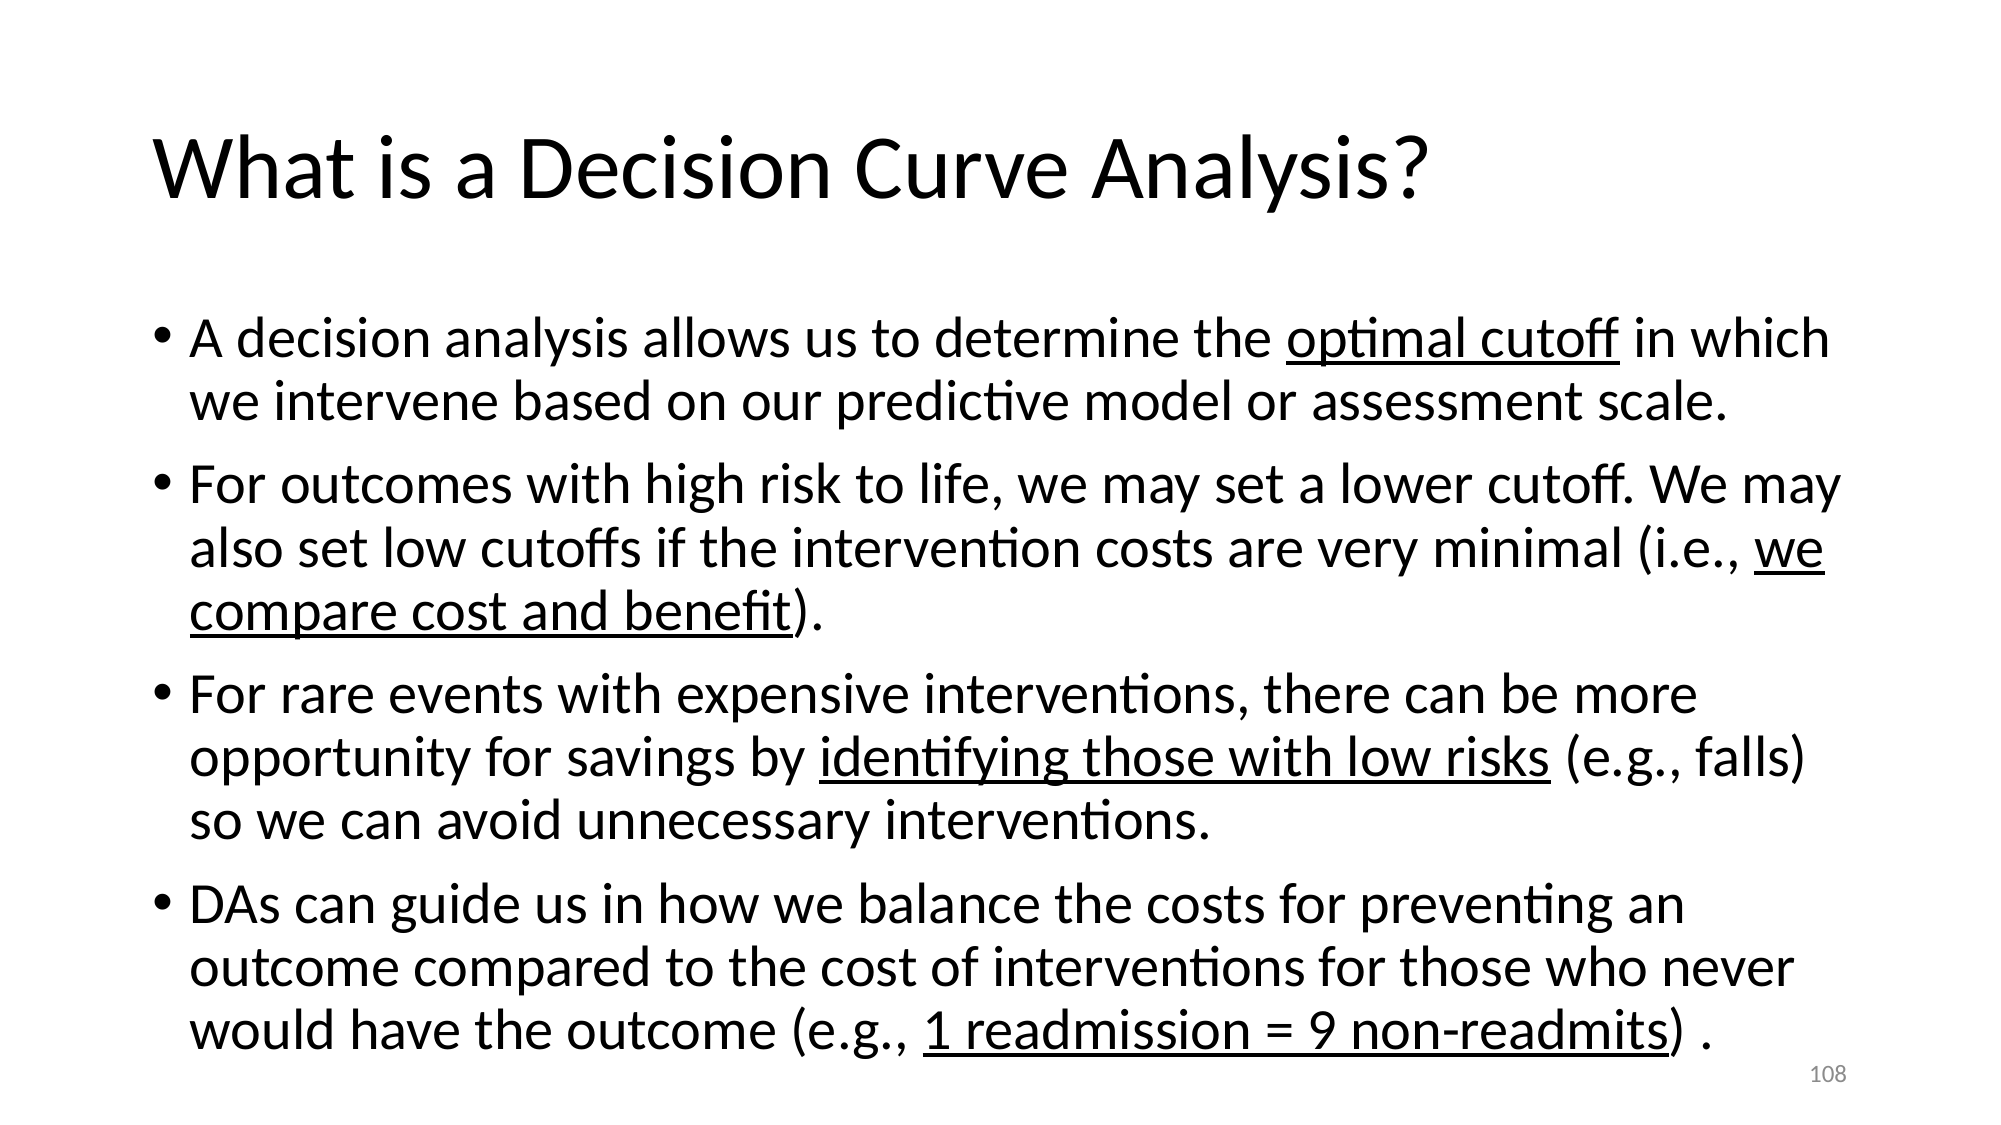

# What is a Decision Curve Analysis?
A decision analysis allows us to determine the optimal cutoff in which we intervene based on our predictive model or assessment scale.
For outcomes with high risk to life, we may set a lower cutoff. We may also set low cutoffs if the intervention costs are very minimal (i.e., we compare cost and benefit).
For rare events with expensive interventions, there can be more opportunity for savings by identifying those with low risks (e.g., falls) so we can avoid unnecessary interventions.
DAs can guide us in how we balance the costs for preventing an outcome compared to the cost of interventions for those who never would have the outcome (e.g., 1 readmission = 9 non-readmits) .
108